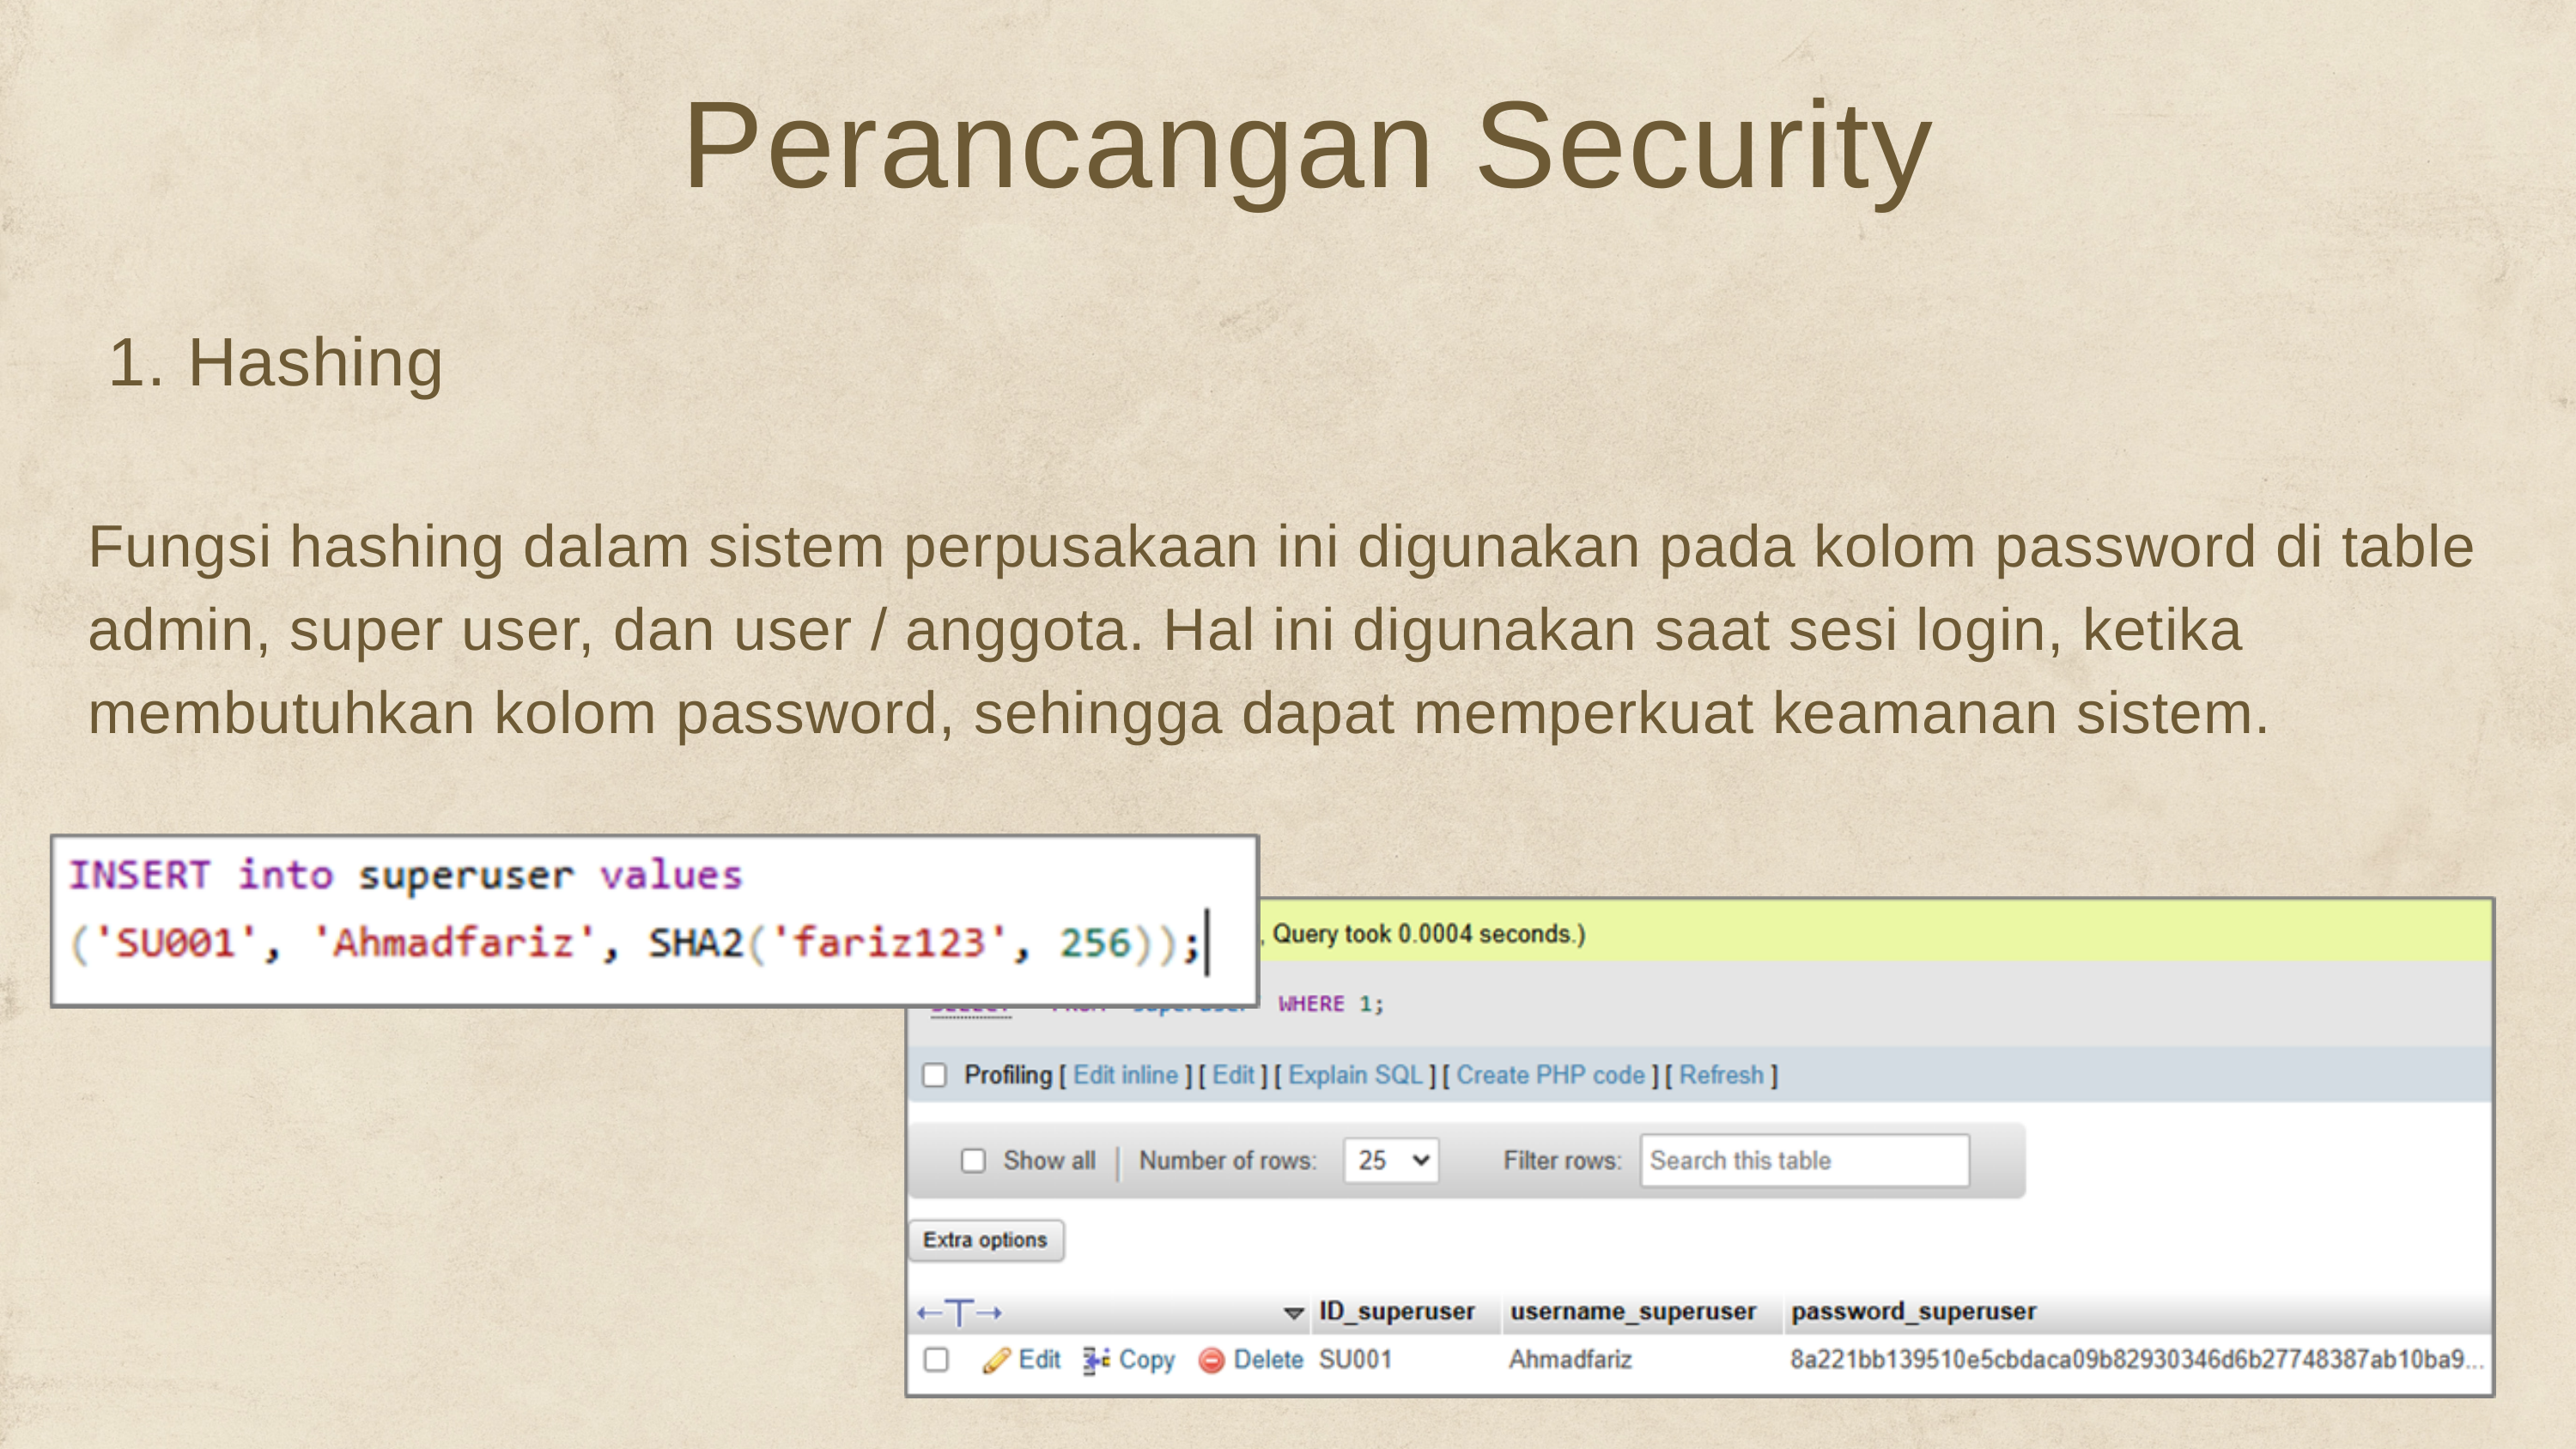

Perancangan Security
 1. Hashing

Fungsi hashing dalam sistem perpusakaan ini digunakan pada kolom password di table admin, super user, dan user / anggota. Hal ini digunakan saat sesi login, ketika membutuhkan kolom password, sehingga dapat memperkuat keamanan sistem.